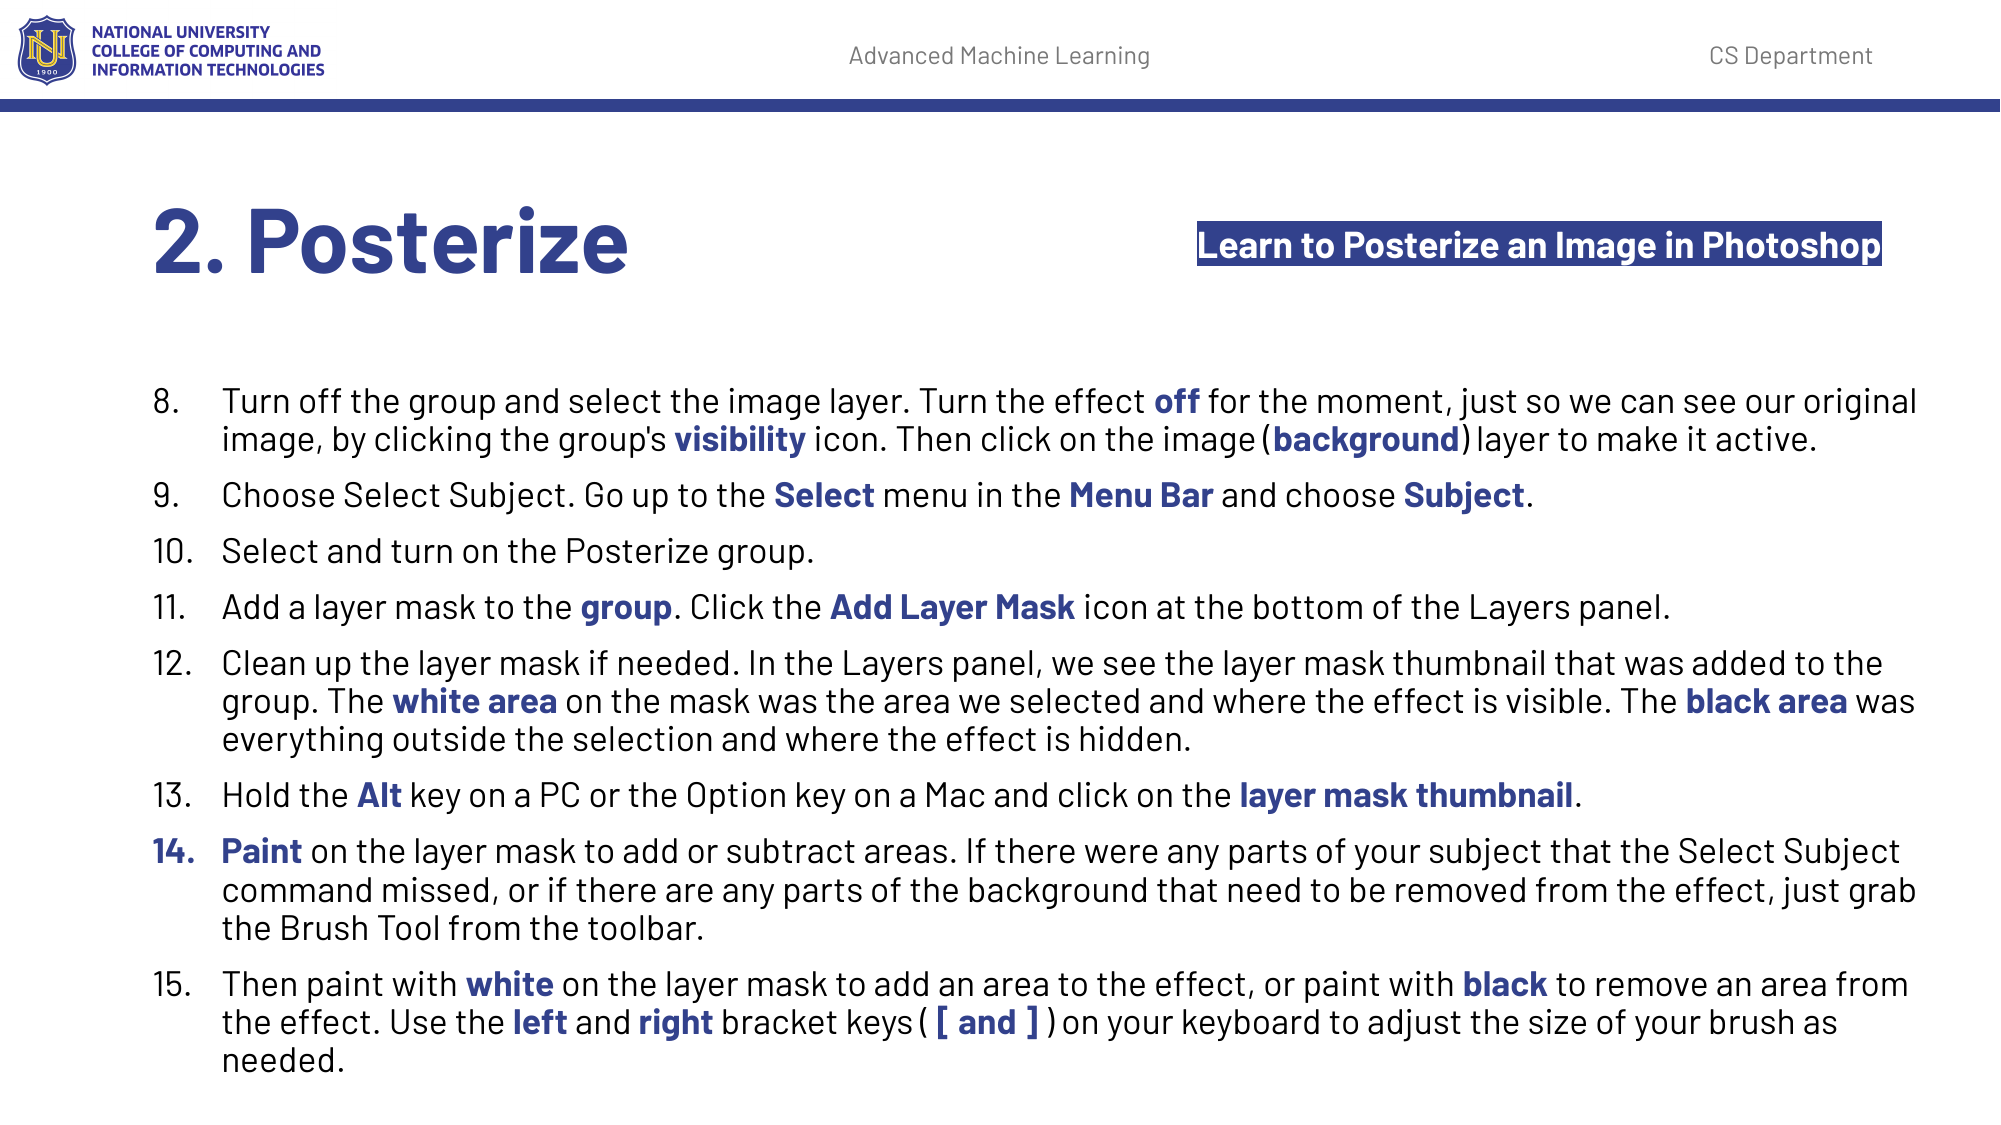

# 2. Posterize
Learn to Posterize an Image in Photoshop
Turn off the group and select the image layer. Turn the effect off for the moment, just so we can see our original image, by clicking the group's visibility icon. Then click on the image (background) layer to make it active.
Choose Select Subject. Go up to the Select menu in the Menu Bar and choose Subject.
Select and turn on the Posterize group.
Add a layer mask to the group. Click the Add Layer Mask icon at the bottom of the Layers panel.
Clean up the layer mask if needed. In the Layers panel, we see the layer mask thumbnail that was added to the group. The white area on the mask was the area we selected and where the effect is visible. The black area was everything outside the selection and where the effect is hidden.
Hold the Alt key on a PC or the Option key on a Mac and click on the layer mask thumbnail.
Paint on the layer mask to add or subtract areas. If there were any parts of your subject that the Select Subject command missed, or if there are any parts of the background that need to be removed from the effect, just grab the Brush Tool from the toolbar.
Then paint with white on the layer mask to add an area to the effect, or paint with black to remove an area from the effect. Use the left and right bracket keys ( [ and ] ) on your keyboard to adjust the size of your brush as needed.